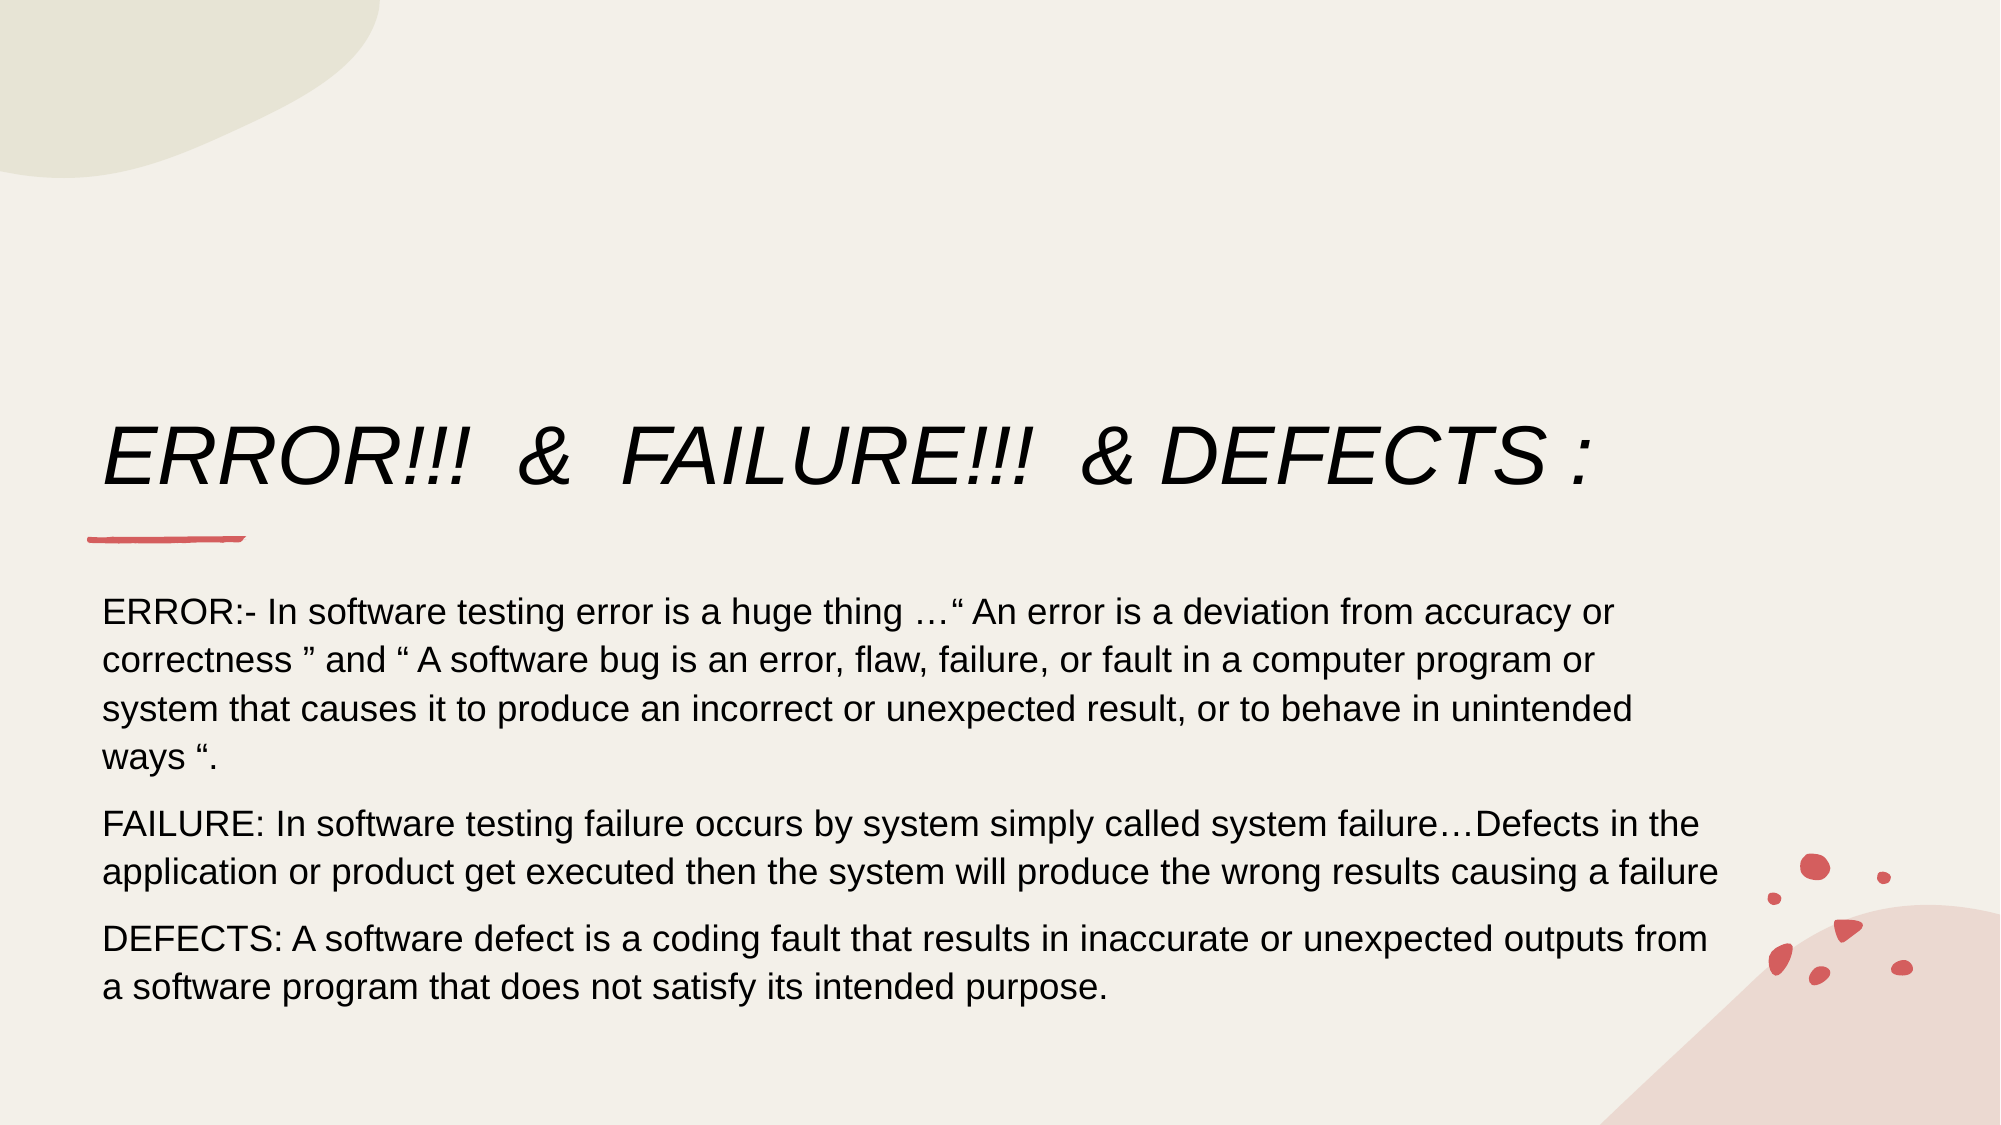

# ERROR!!!  &  FAILURE!!!  & DEFECTS :
ERROR:- In software testing error is a huge thing …“ An error is a deviation from accuracy or correctness ” and “ A software bug is an error, flaw, failure, or fault in a computer program or system that causes it to produce an incorrect or unexpected result, or to behave in unintended ways “.
FAILURE: In software testing failure occurs by system simply called system failure…Defects in the application or product get executed then the system will produce the wrong results causing a failure
DEFECTS: A software defect is a coding fault that results in inaccurate or unexpected outputs from a software program that does not satisfy its intended purpose.